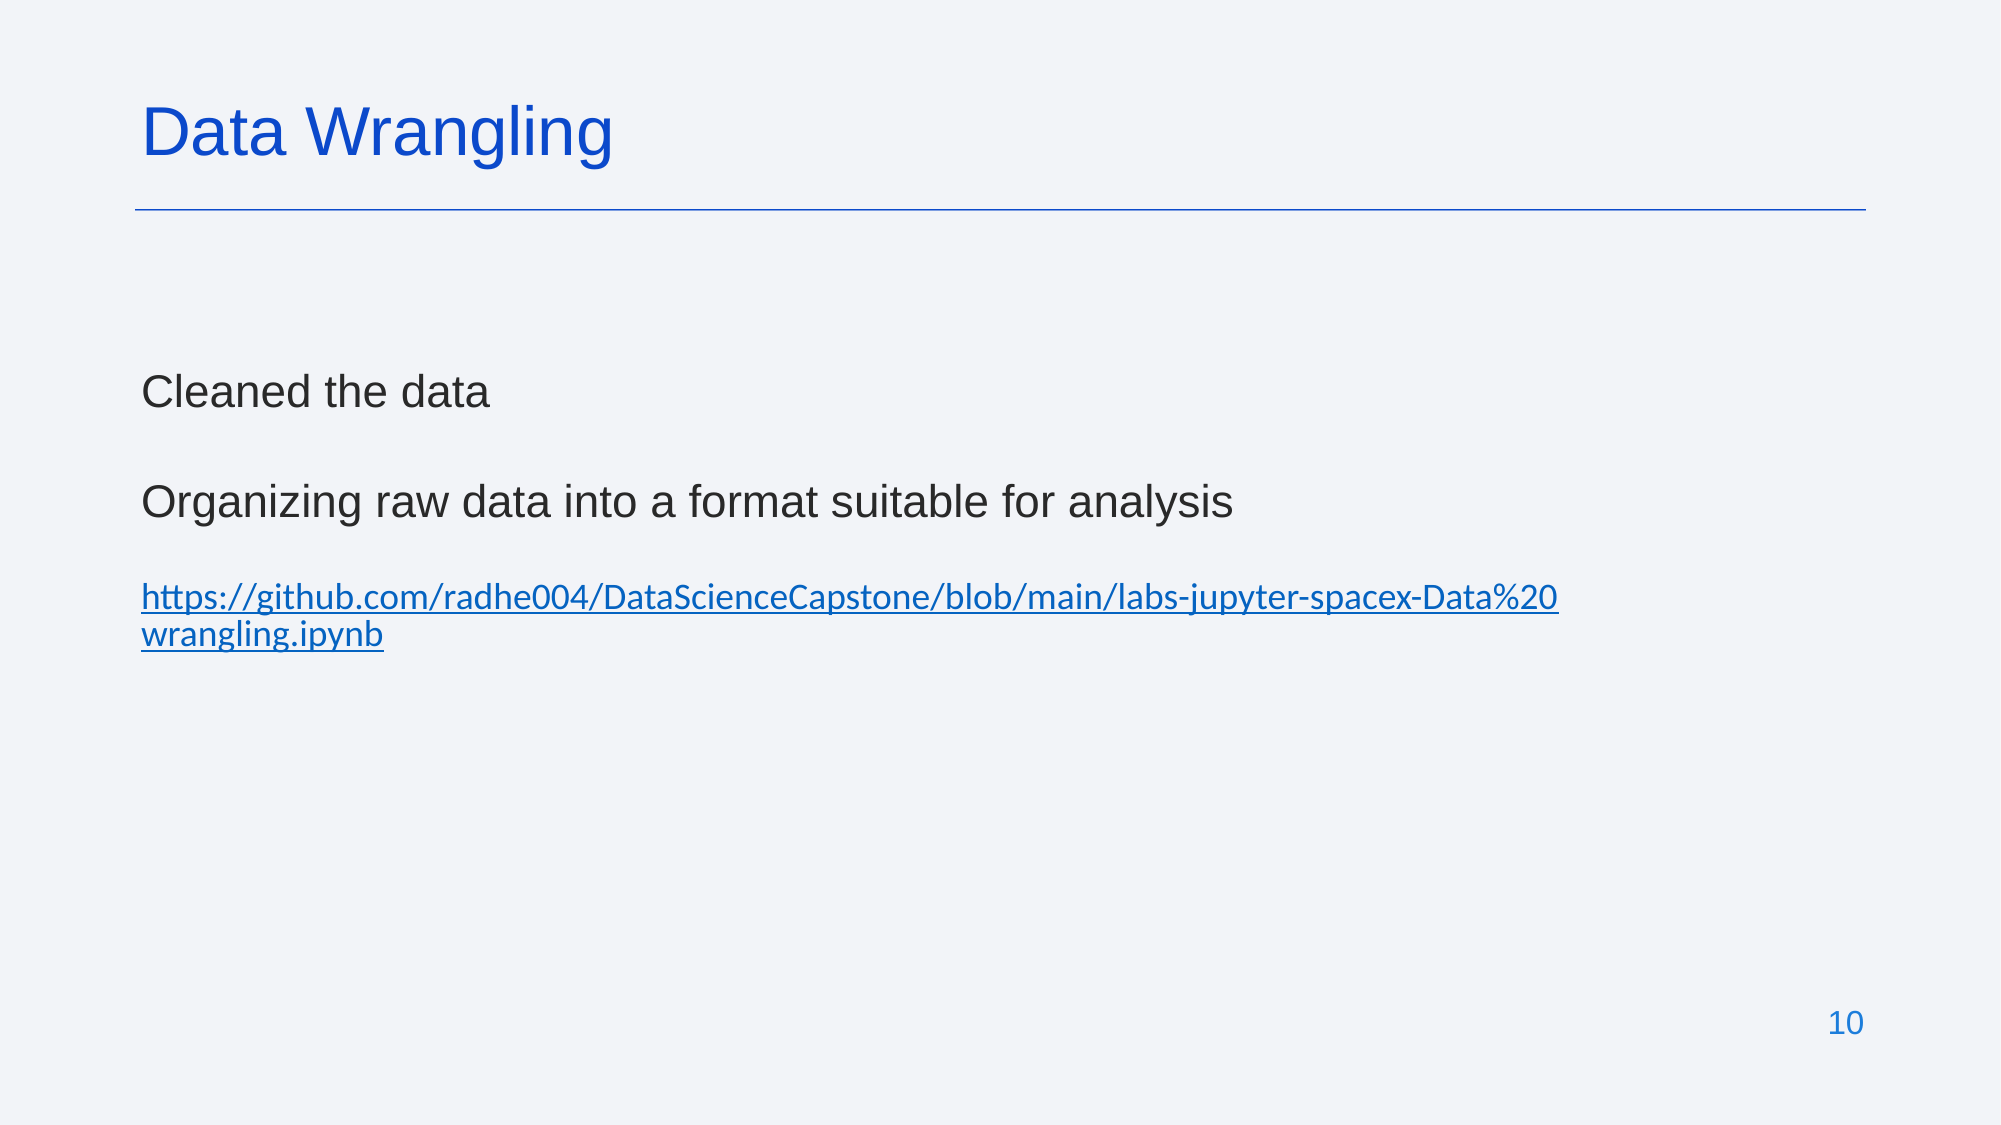

Data Wrangling

Cleaned the data

Organizing raw data into a format suitable for analysis

https://github.com/radhe004/DataScienceCapstone/blob/main/labs-jupyter-spacex-Data%20wrangling.ipynb

10